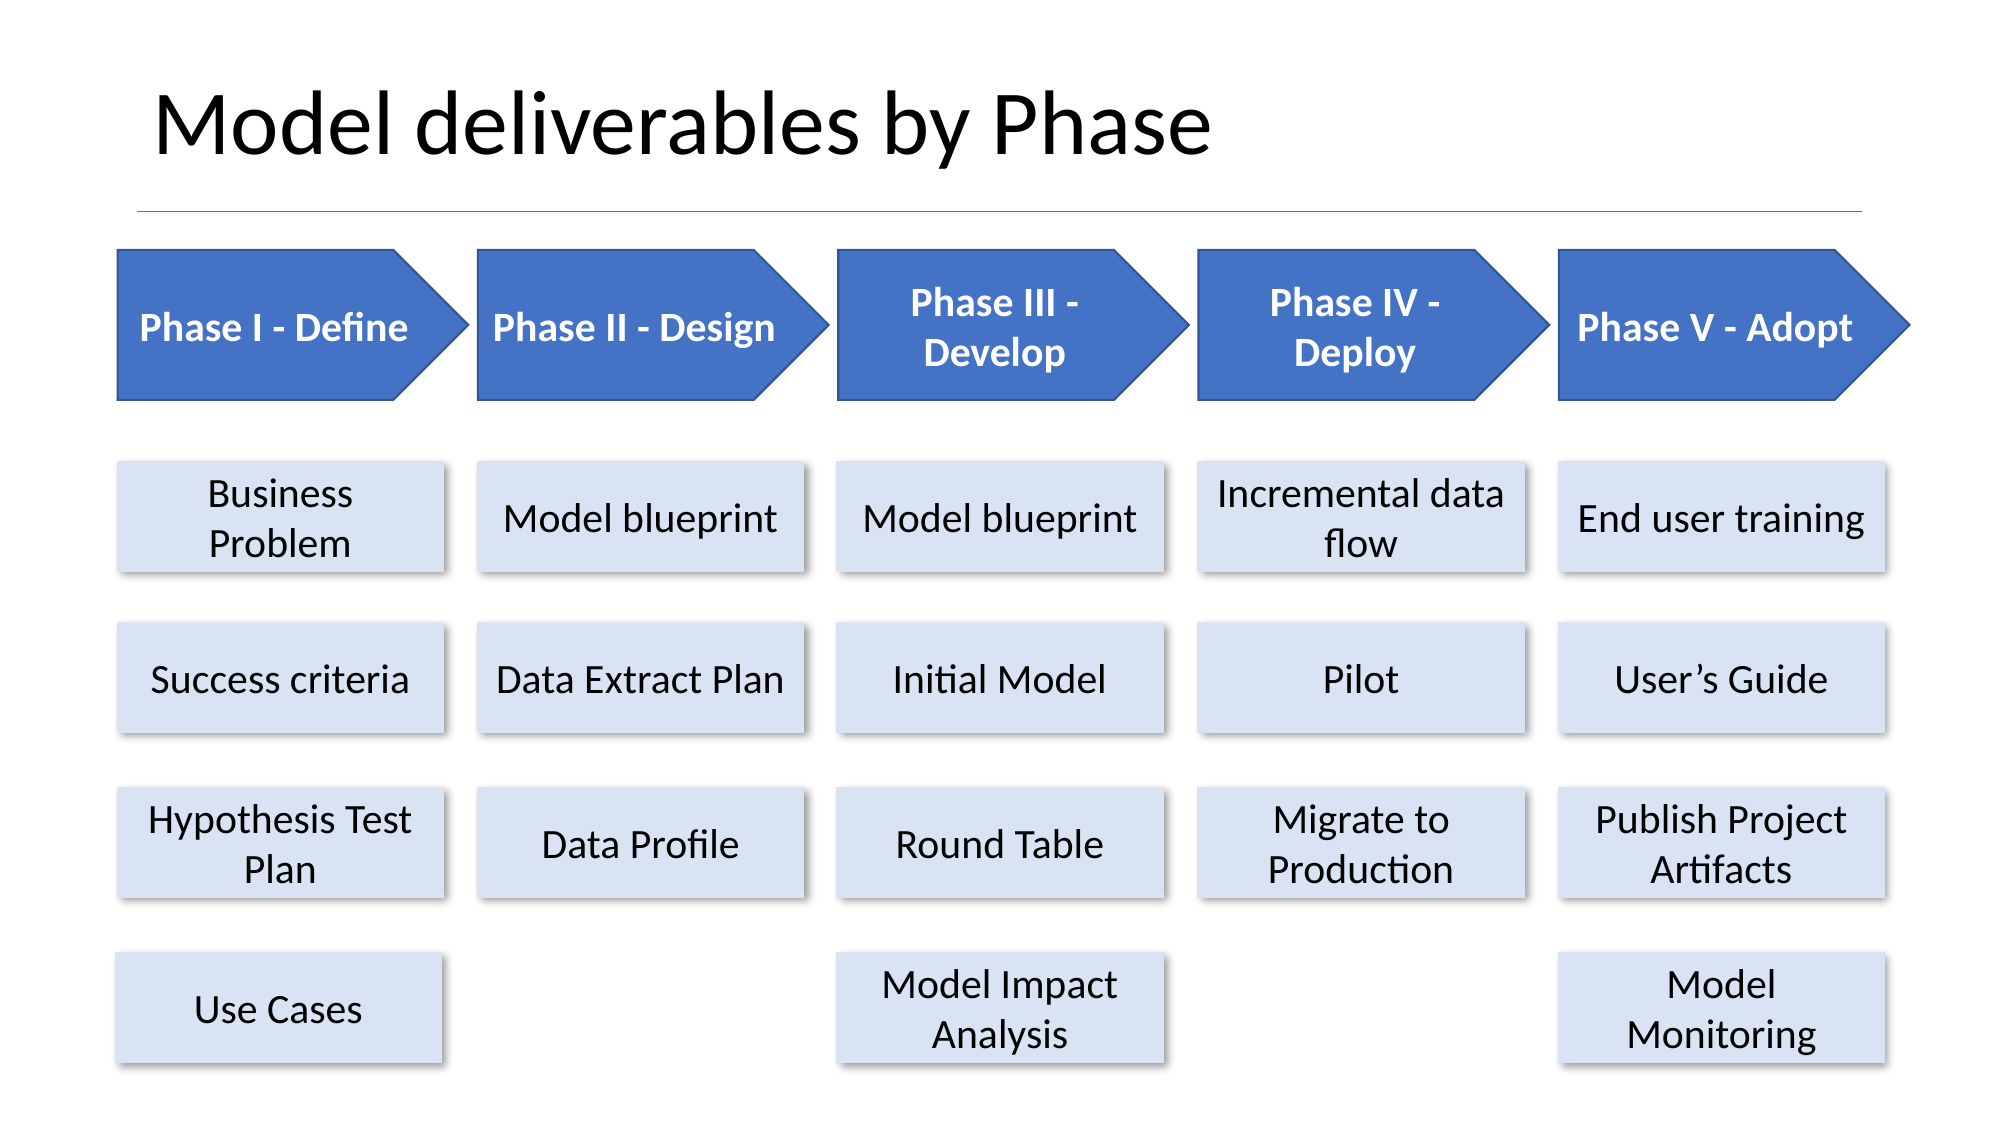

# Model deliverables by Phase
Phase I - Define
Phase II - Design
Phase III - Develop
Phase IV - Deploy
Phase V - Adopt
Business Problem
Model blueprint
Model blueprint
Incremental data flow
End user training
Success criteria
Data Extract Plan
Initial Model
Pilot
User’s Guide
Hypothesis Test Plan
Data Profile
Round Table
Migrate to Production
Publish Project Artifacts
Use Cases
Model Impact Analysis
Model Monitoring